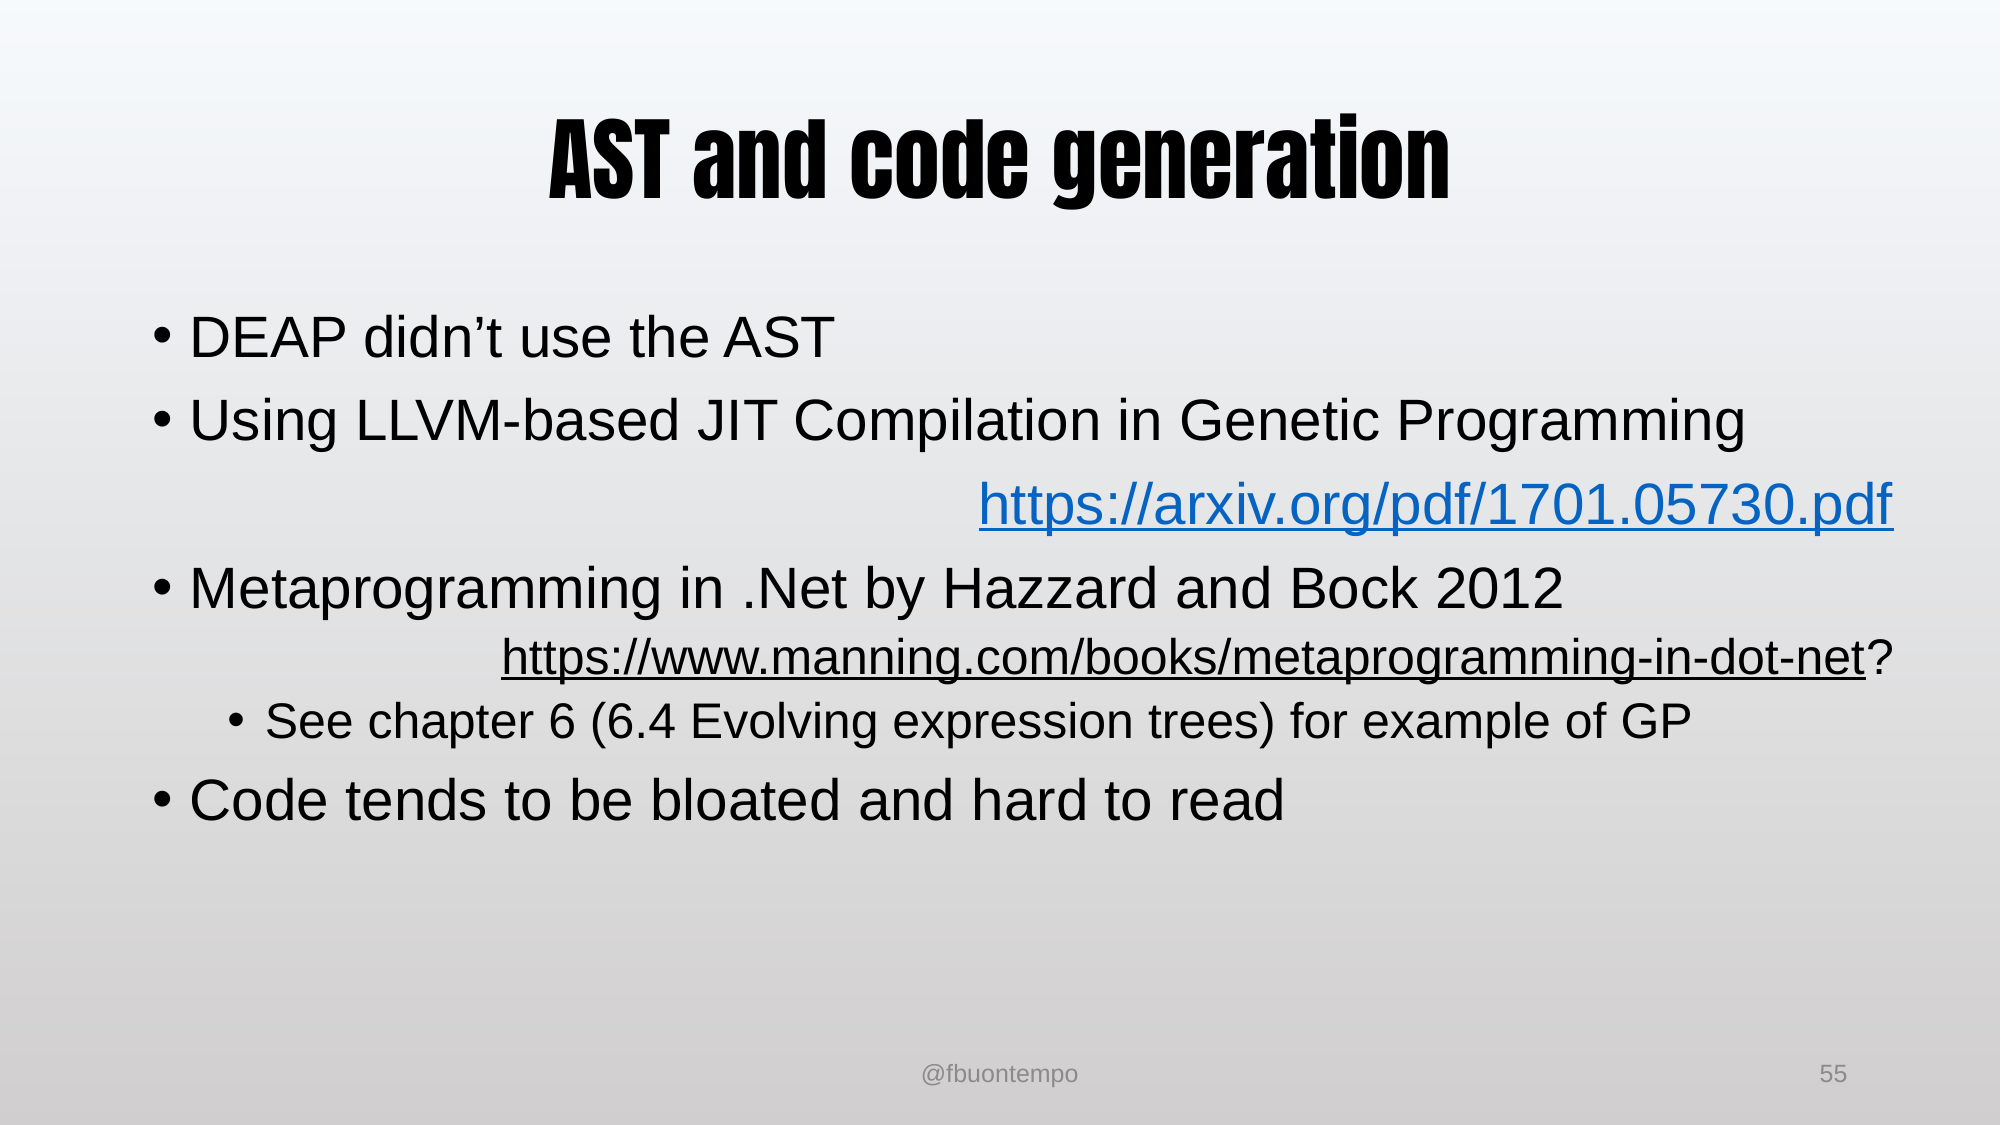

# AST and code generation
DEAP didn’t use the AST
Using LLVM-based JIT Compilation in Genetic Programming
https://arxiv.org/pdf/1701.05730.pdf
Metaprogramming in .Net by Hazzard and Bock 2012
https://www.manning.com/books/metaprogramming-in-dot-net?
See chapter 6 (6.4 Evolving expression trees) for example of GP
Code tends to be bloated and hard to read
@fbuontempo
55